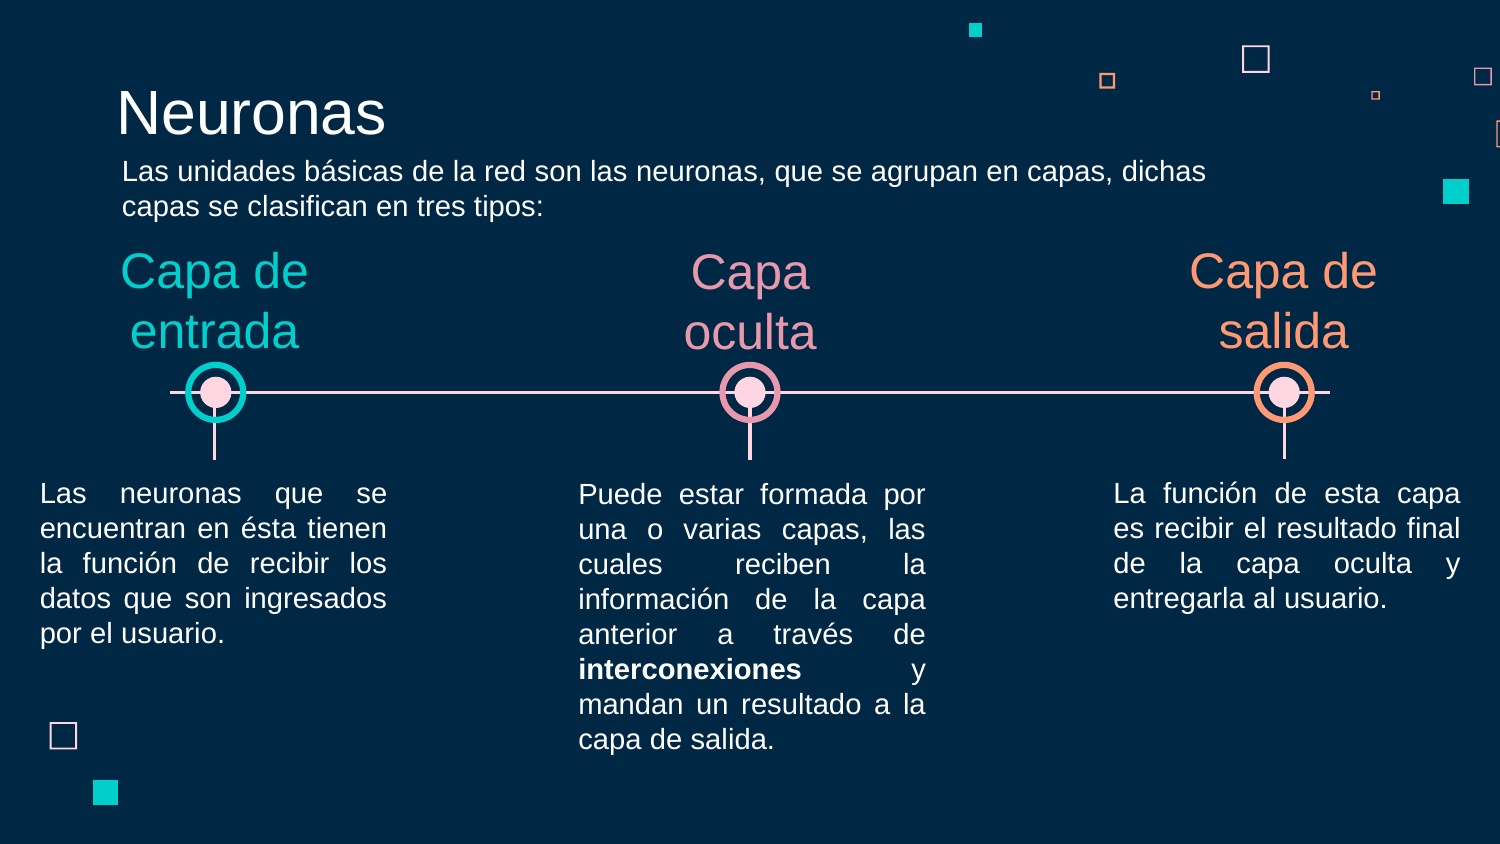

# Neuronas
Las unidades básicas de la red son las neuronas, que se agrupan en capas, dichas capas se clasifican en tres tipos:

Capa de entrada
Capa de salida
Capa oculta

Las neuronas que se encuentran en ésta tienen la función de recibir los datos que son ingresados por el usuario.
La función de esta capa es recibir el resultado final de la capa oculta y entregarla al usuario.
Puede estar formada por una o varias capas, las cuales reciben la información de la capa anterior a través de interconexiones y mandan un resultado a la capa de salida.